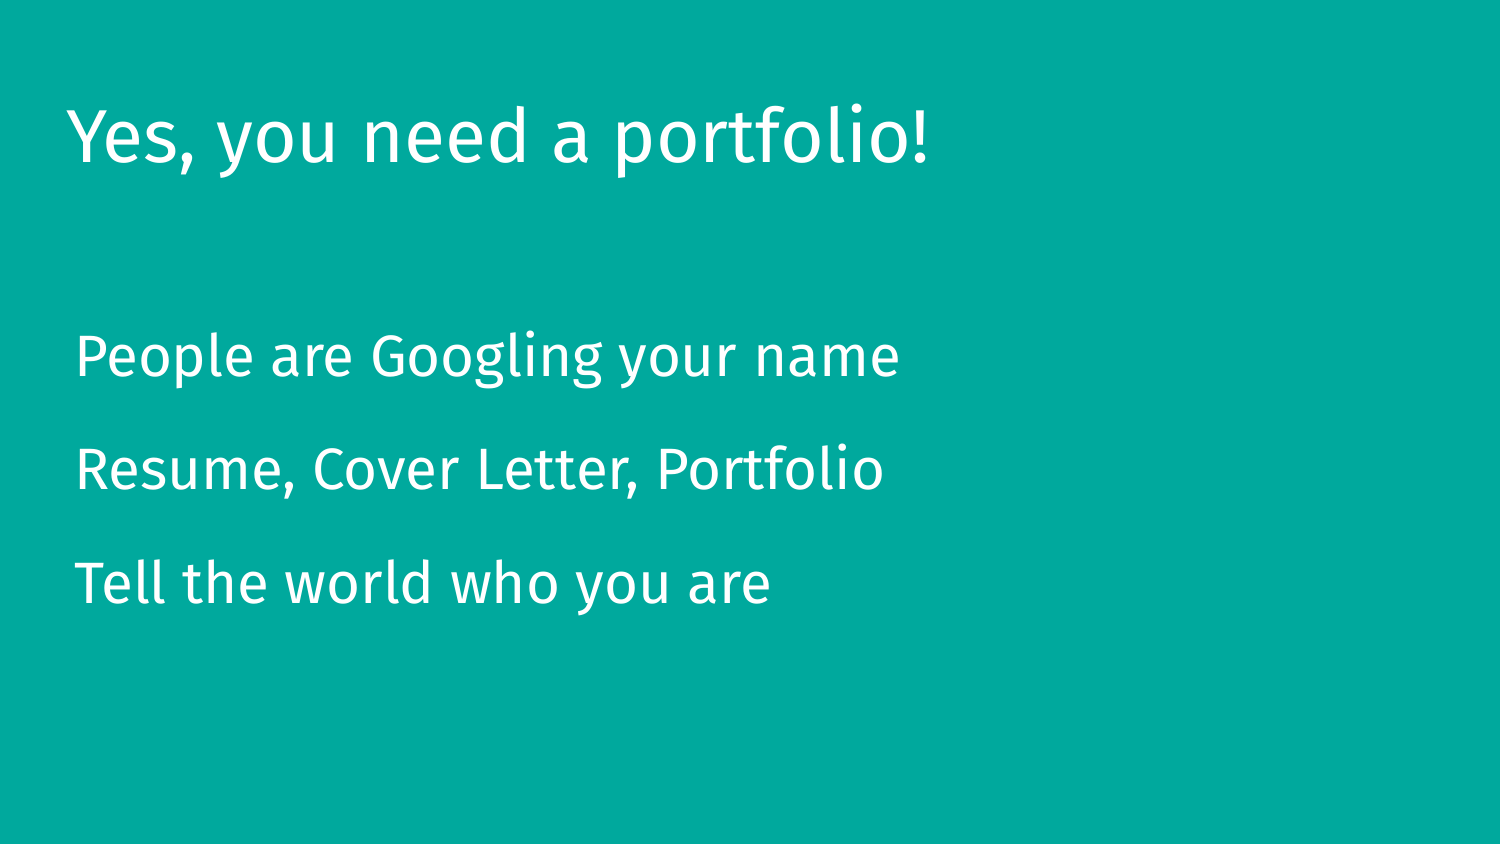

# Yes, you need a portfolio!

People are Googling your name
Resume, Cover Letter, Portfolio
Tell the world who you are